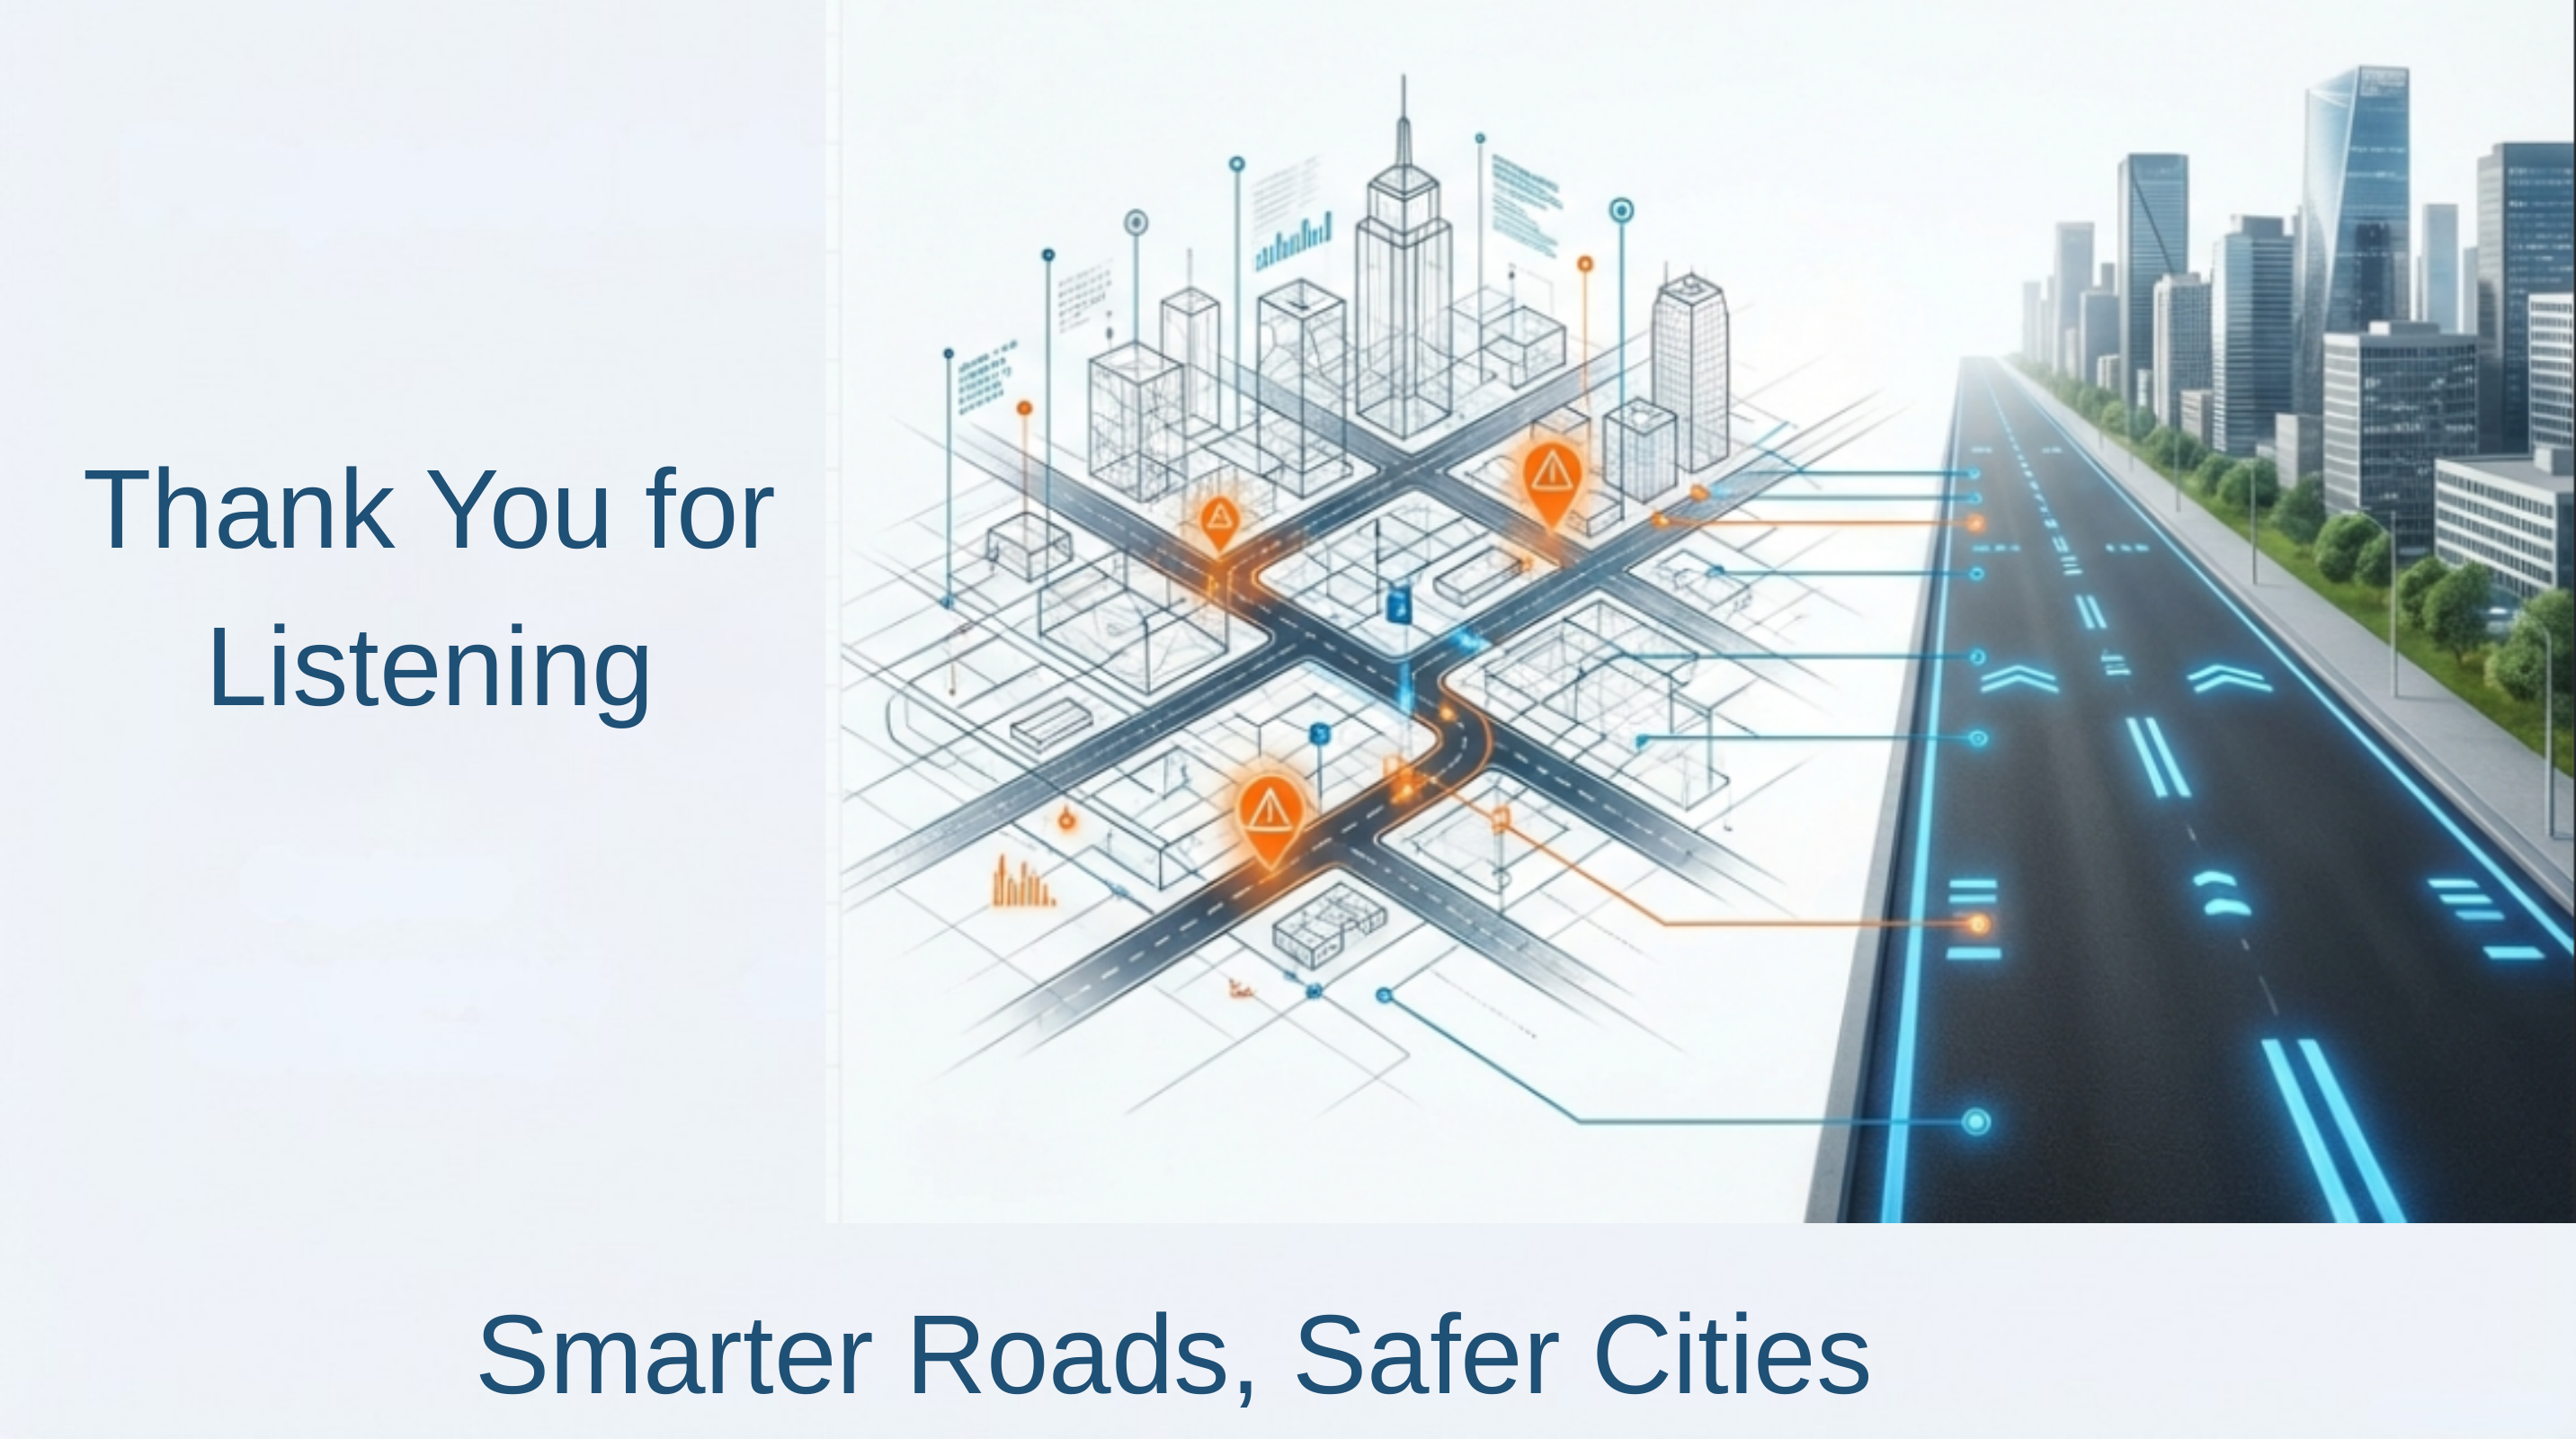

Thank You for Listening
Smarter Roads, Safer Cities